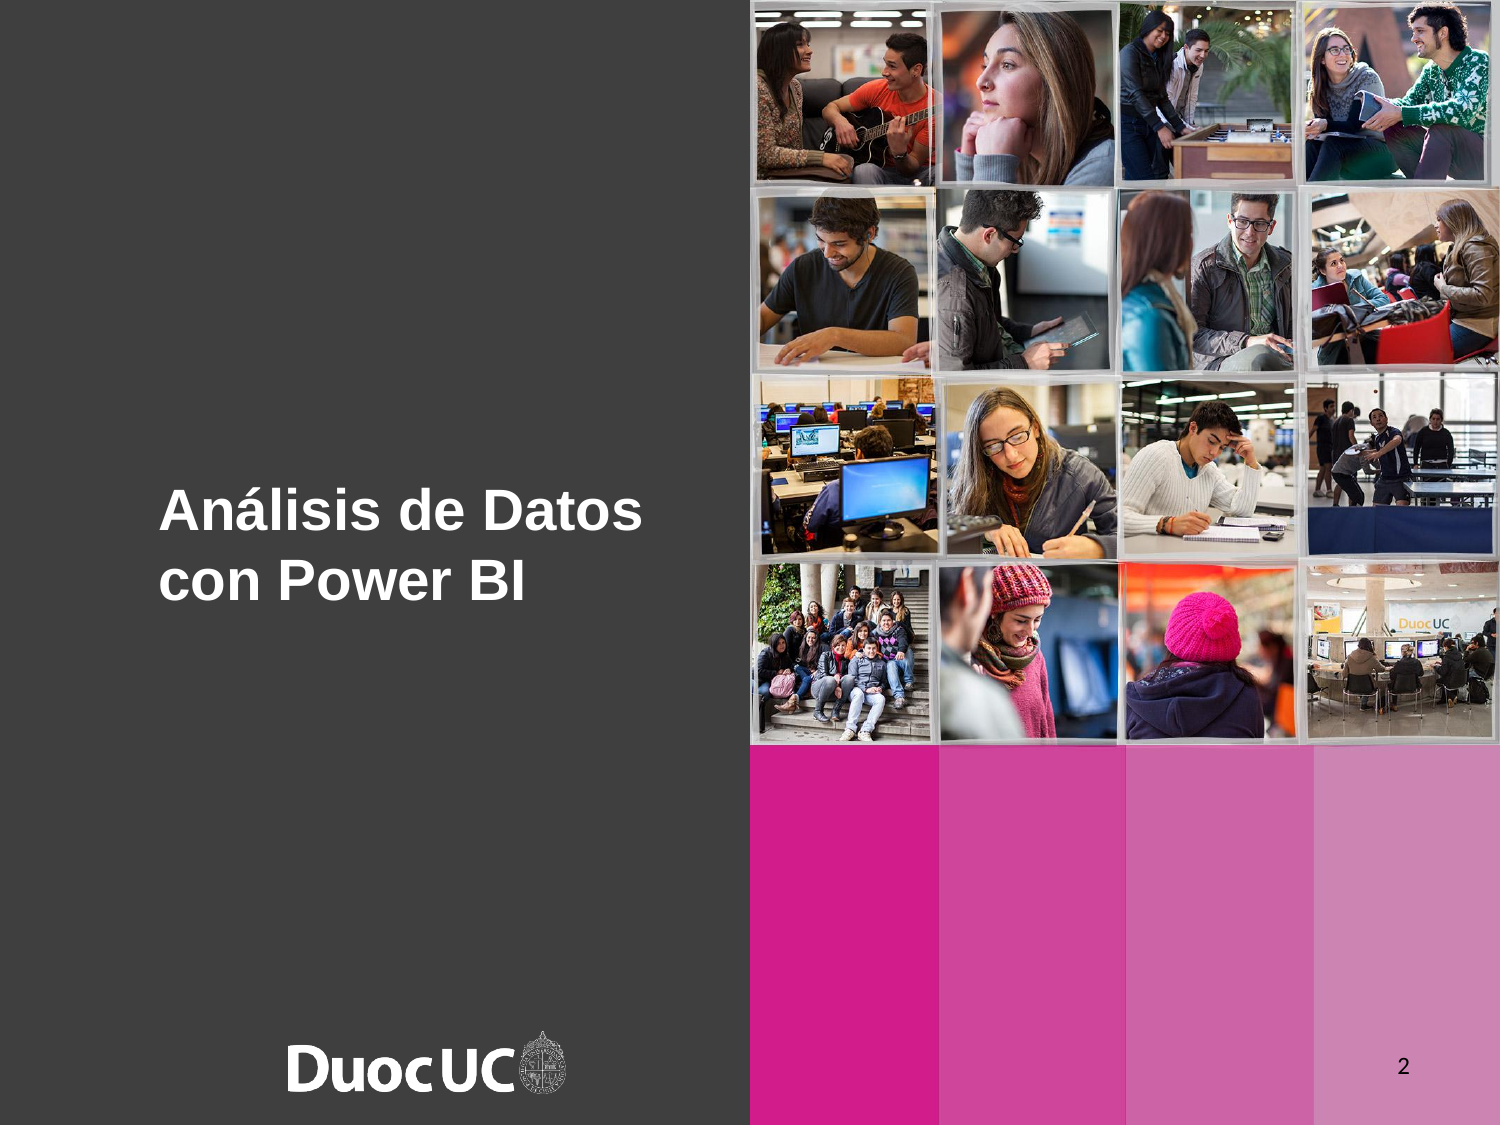

Análisis de Datos con Power BI
2